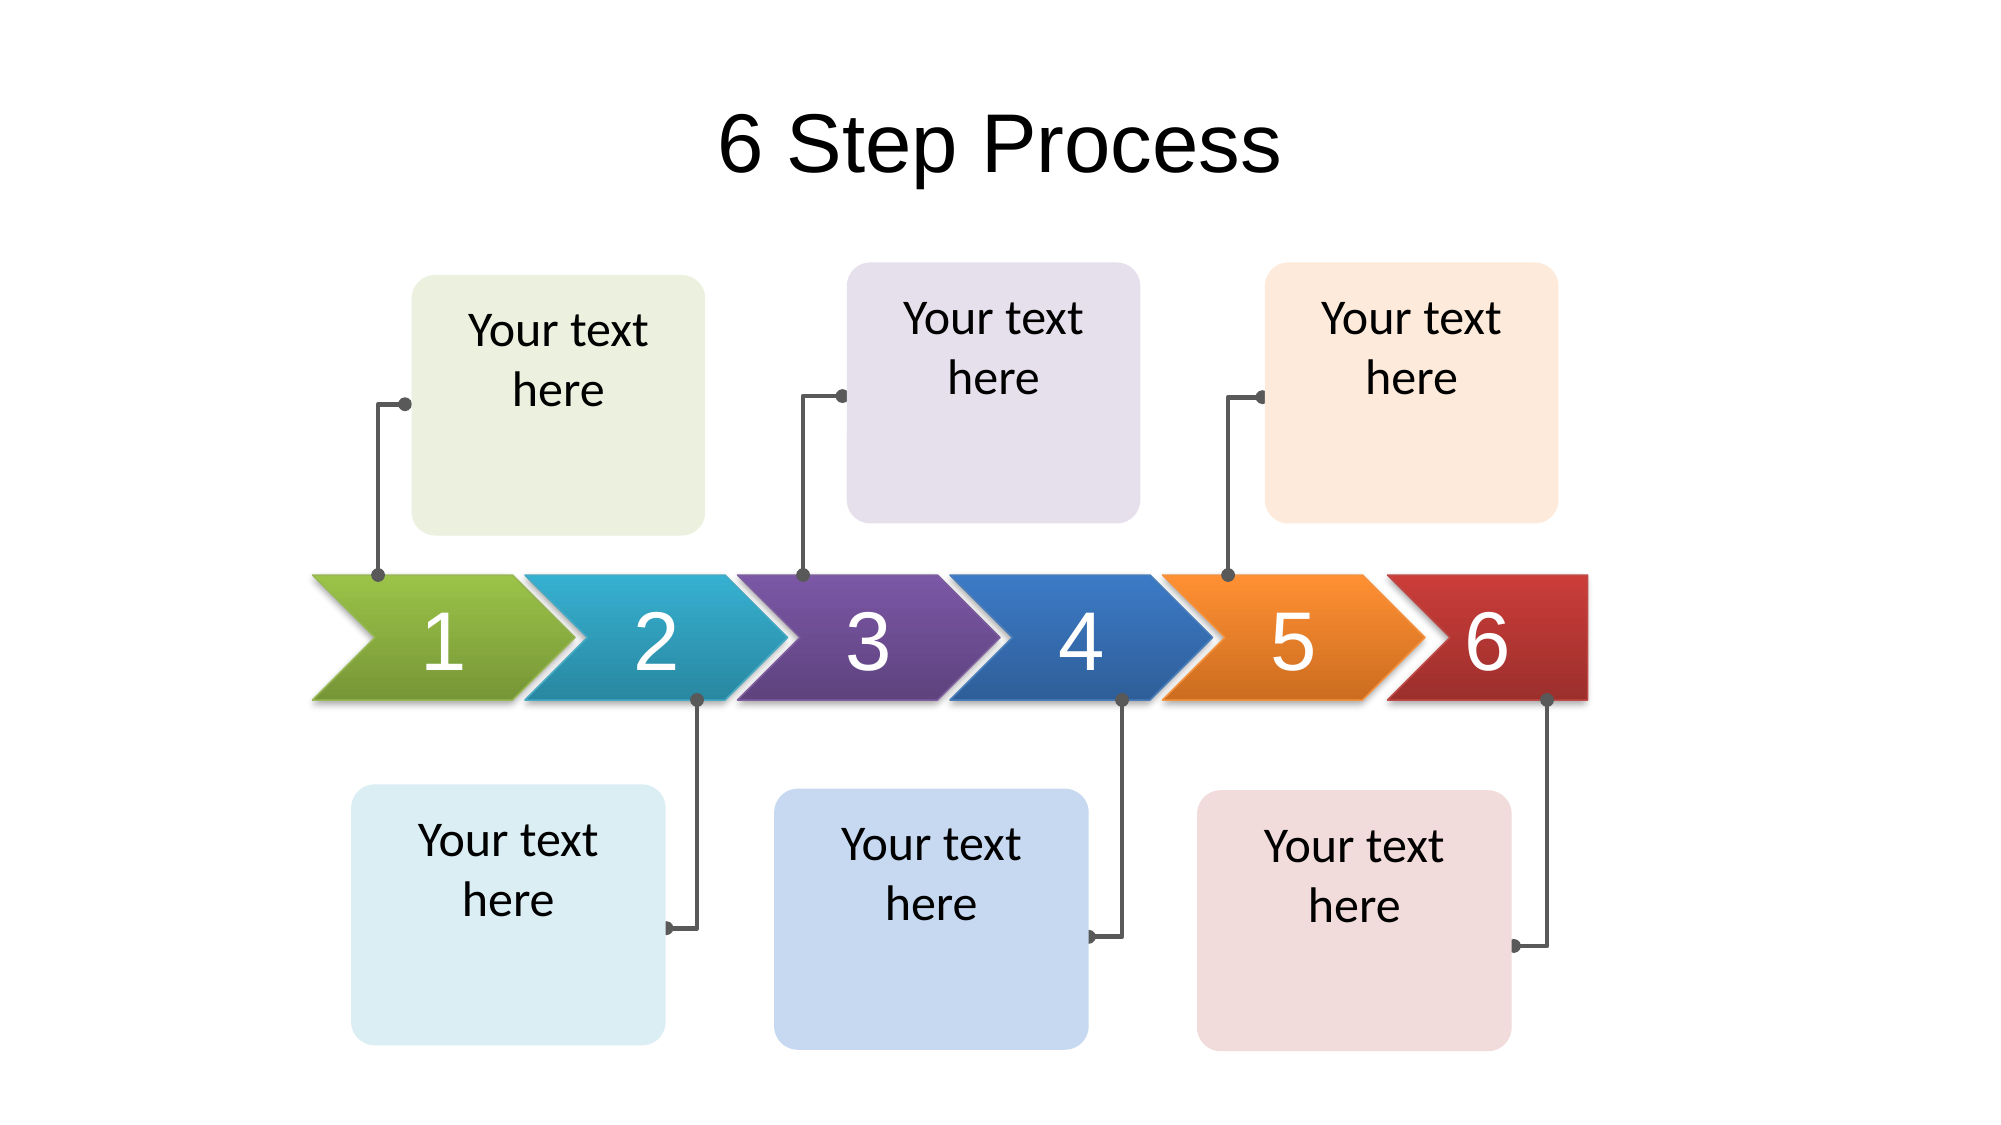

# 6 Step Process
Your text here
Your text here
Your text here
1
2
3
4
5
6
Your text here
Your text here
Your text here